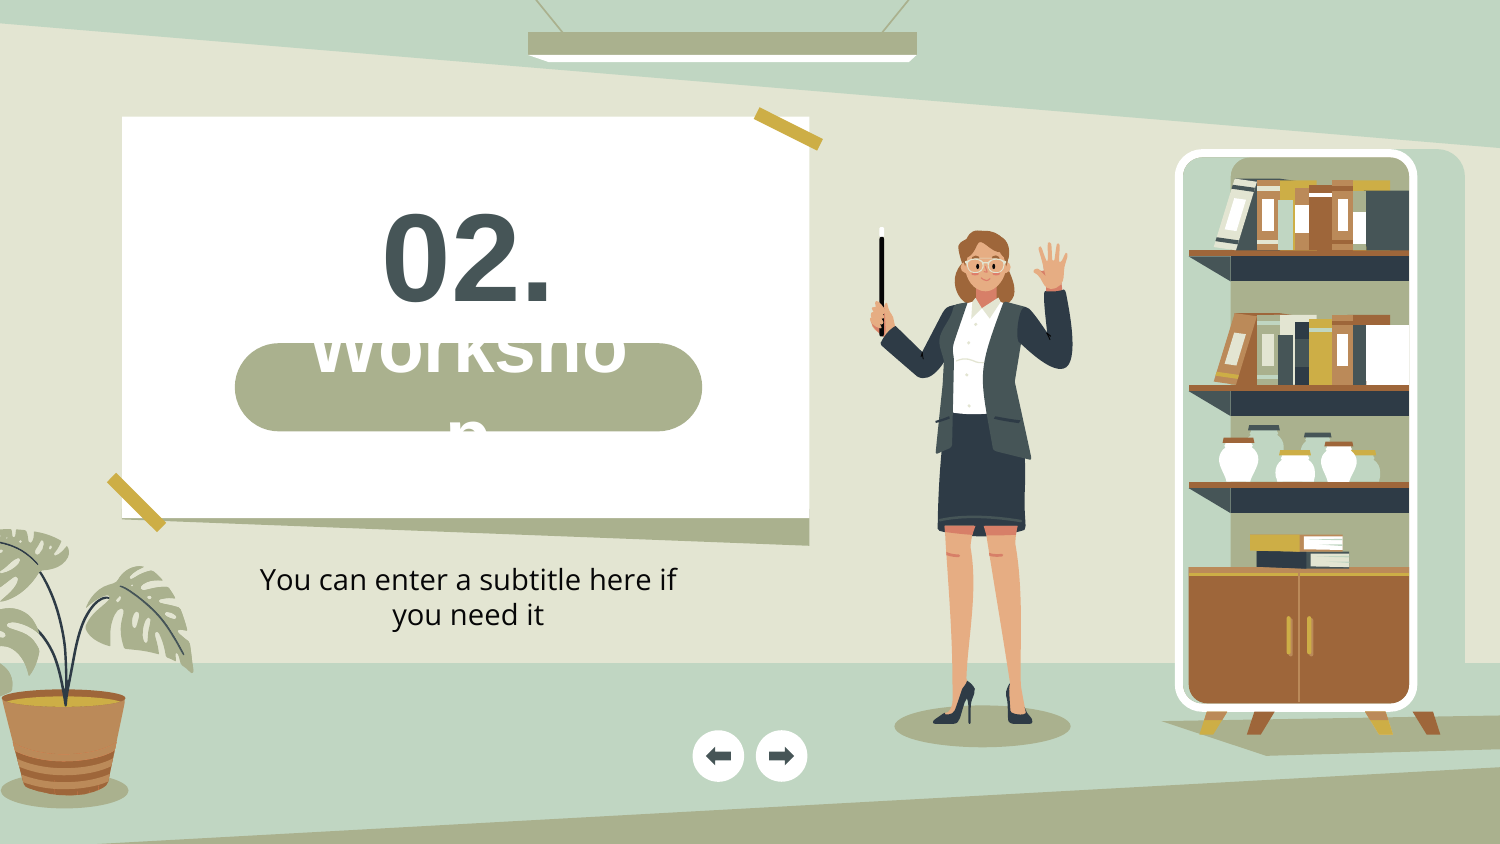

02.

# Workshop

You can enter a subtitle here if you need it